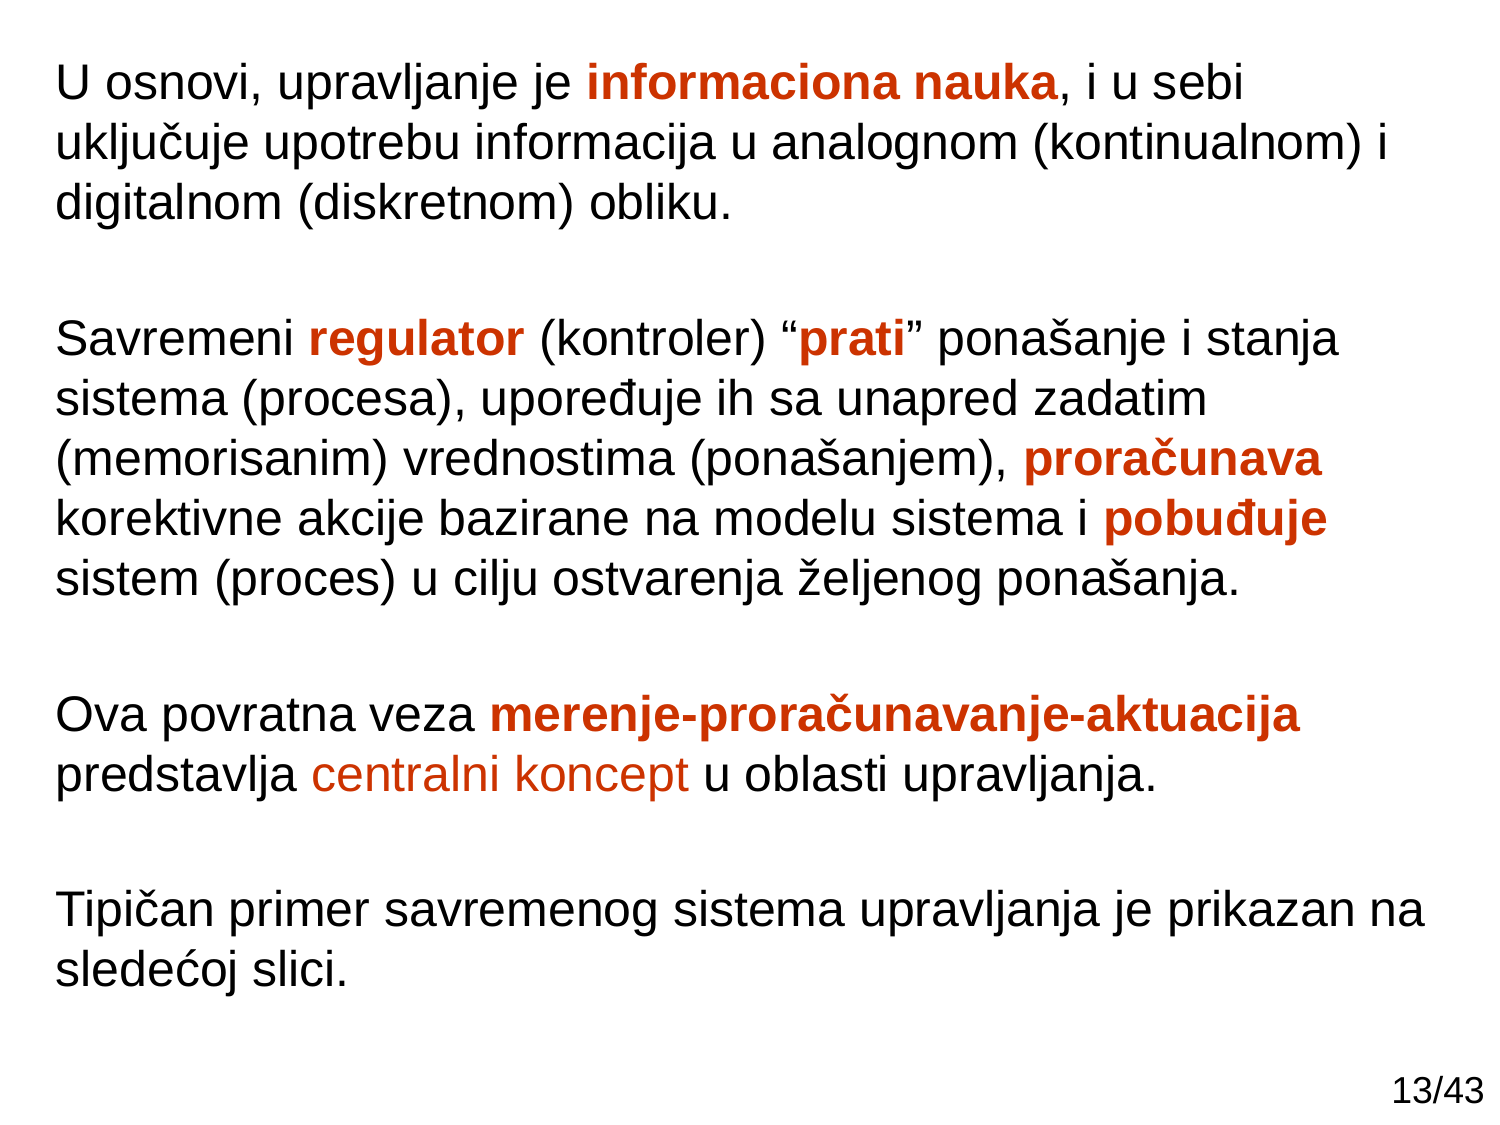

U osnovi, upravljanje je informaciona nauka, i u sebi uključuje upotrebu informacija u analognom (kontinualnom) i digitalnom (diskretnom) obliku.
Savremeni regulator (kontroler) “prati” ponašanje i stanja sistema (procesa), upoređuje ih sa unapred zadatim (memorisanim) vrednostima (ponašanjem), proračunava korektivne akcije bazirane na modelu sistema i pobuđuje sistem (proces) u cilju ostvarenja željenog ponašanja.
Ova povratna veza merenje-proračunavanje-aktuacija predstavlja centralni koncept u oblasti upravljanja.
Tipičan primer savremenog sistema upravljanja je prikazan na sledećoj slici.
13/43